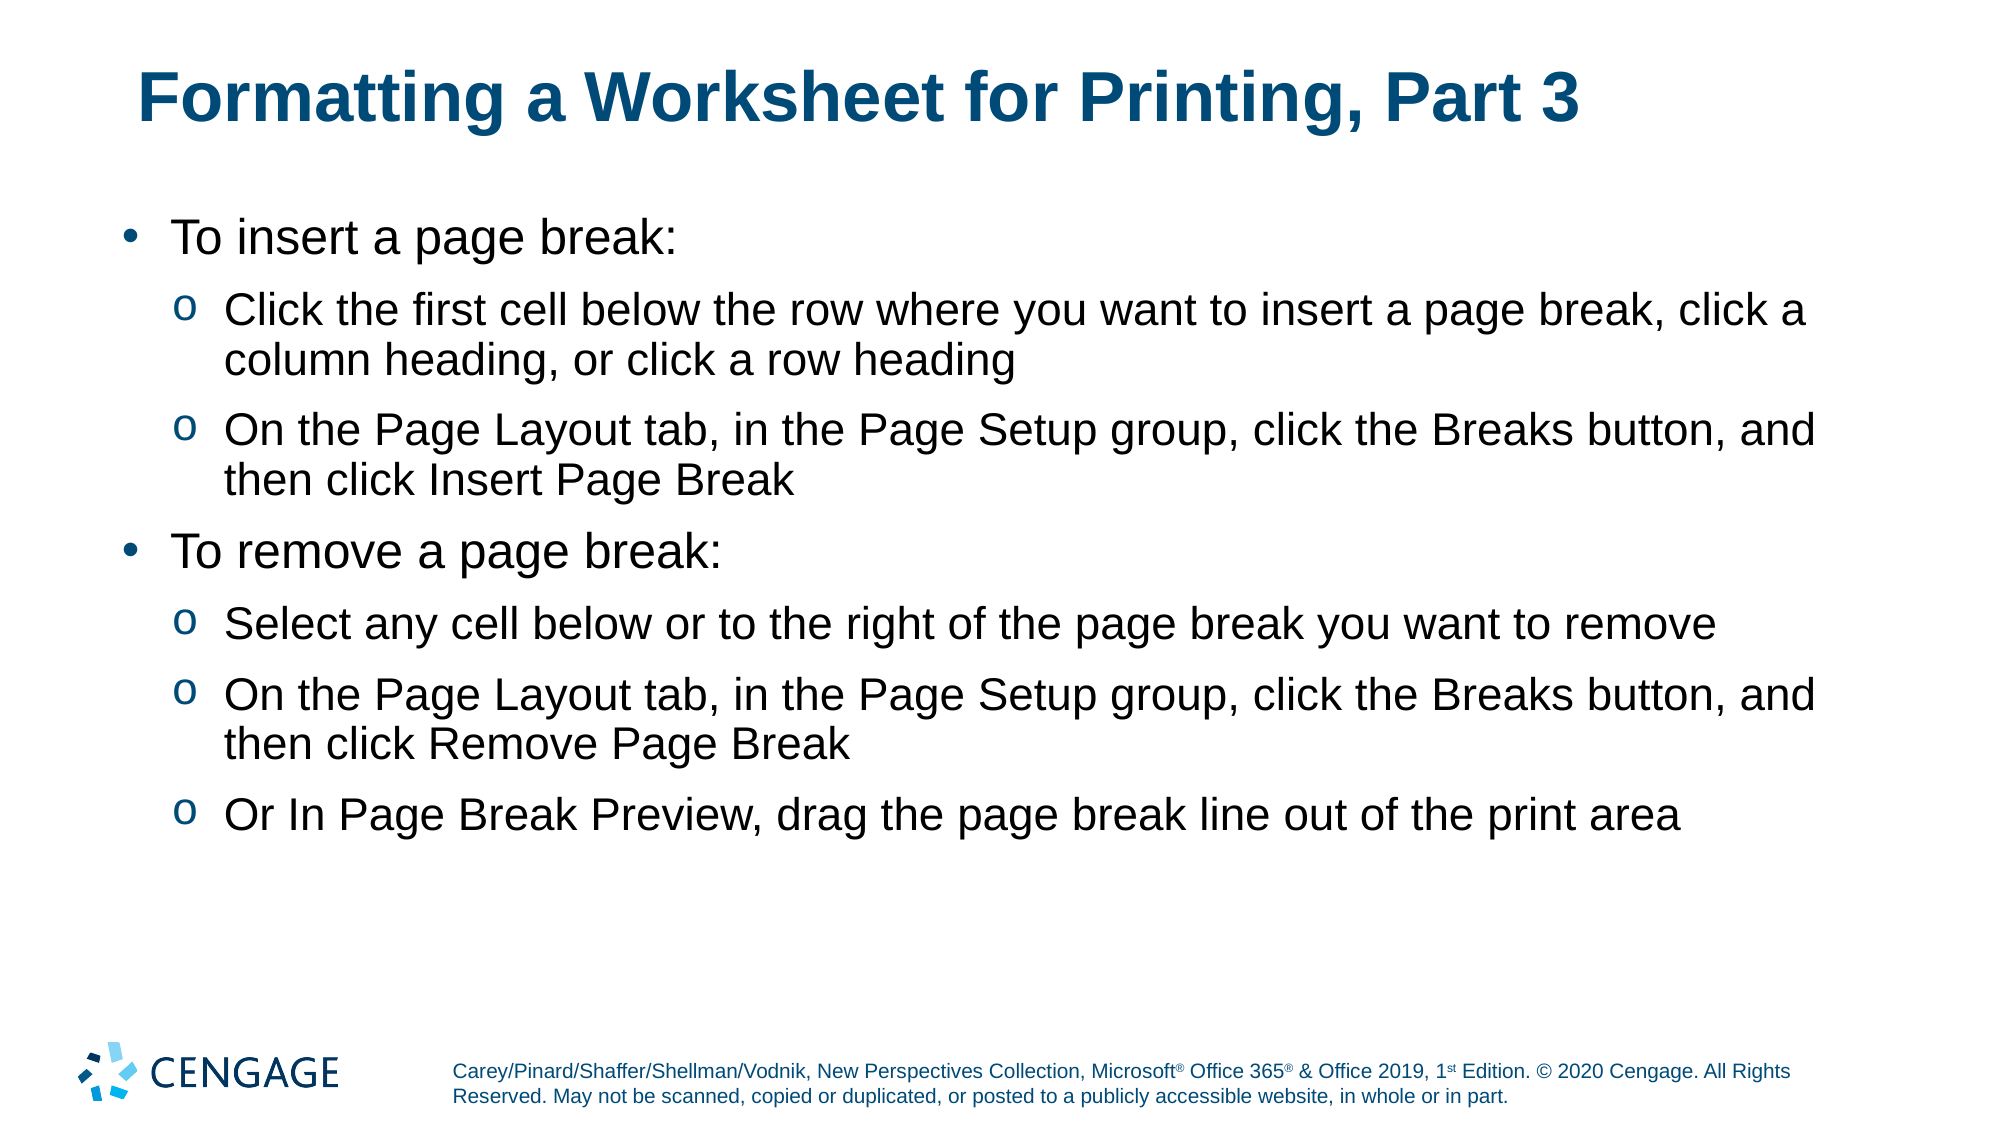

# Formatting a Worksheet for Printing, Part 3
To insert a page break:
Click the first cell below the row where you want to insert a page break, click a column heading, or click a row heading
On the Page Layout tab, in the Page Setup group, click the Breaks button, and then click Insert Page Break
To remove a page break:
Select any cell below or to the right of the page break you want to remove
On the Page Layout tab, in the Page Setup group, click the Breaks button, and then click Remove Page Break
Or In Page Break Preview, drag the page break line out of the print area